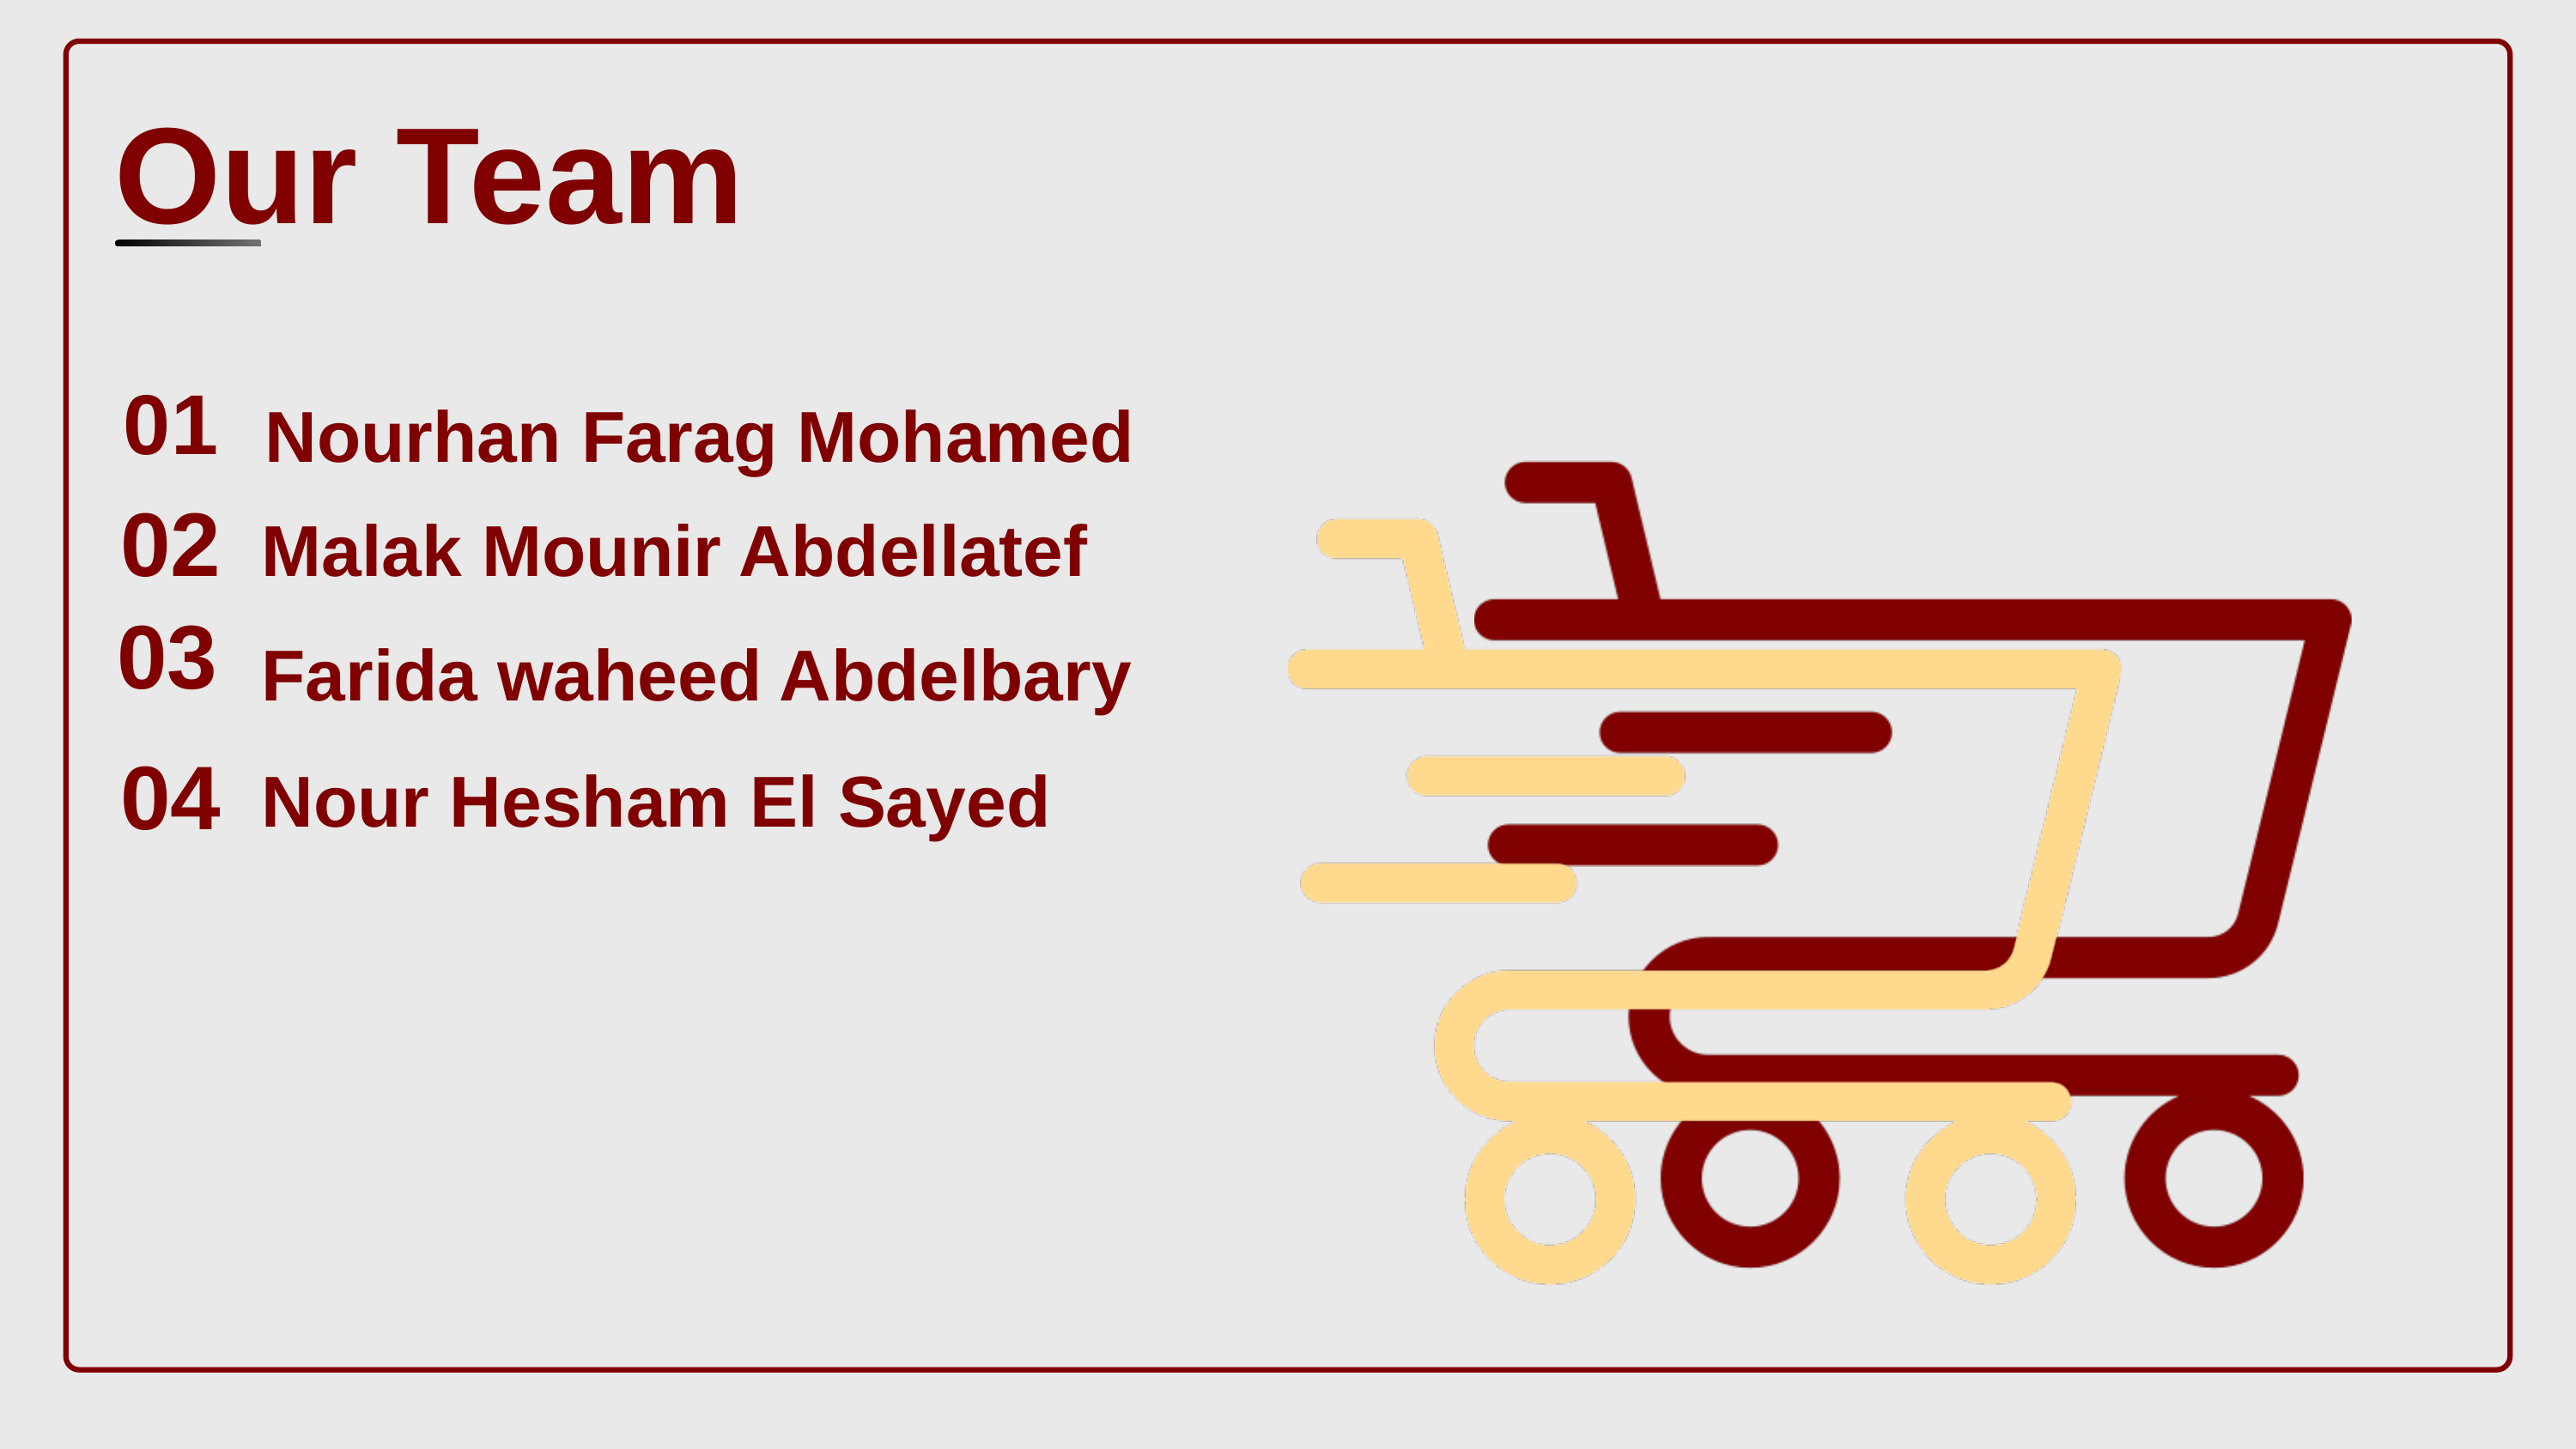

Our Team

01
Nourhan Farag Mohamed

02
Malak Mounir Abdellatef

03
Farida waheed Abdelbary
04
Nour Hesham El Sayed